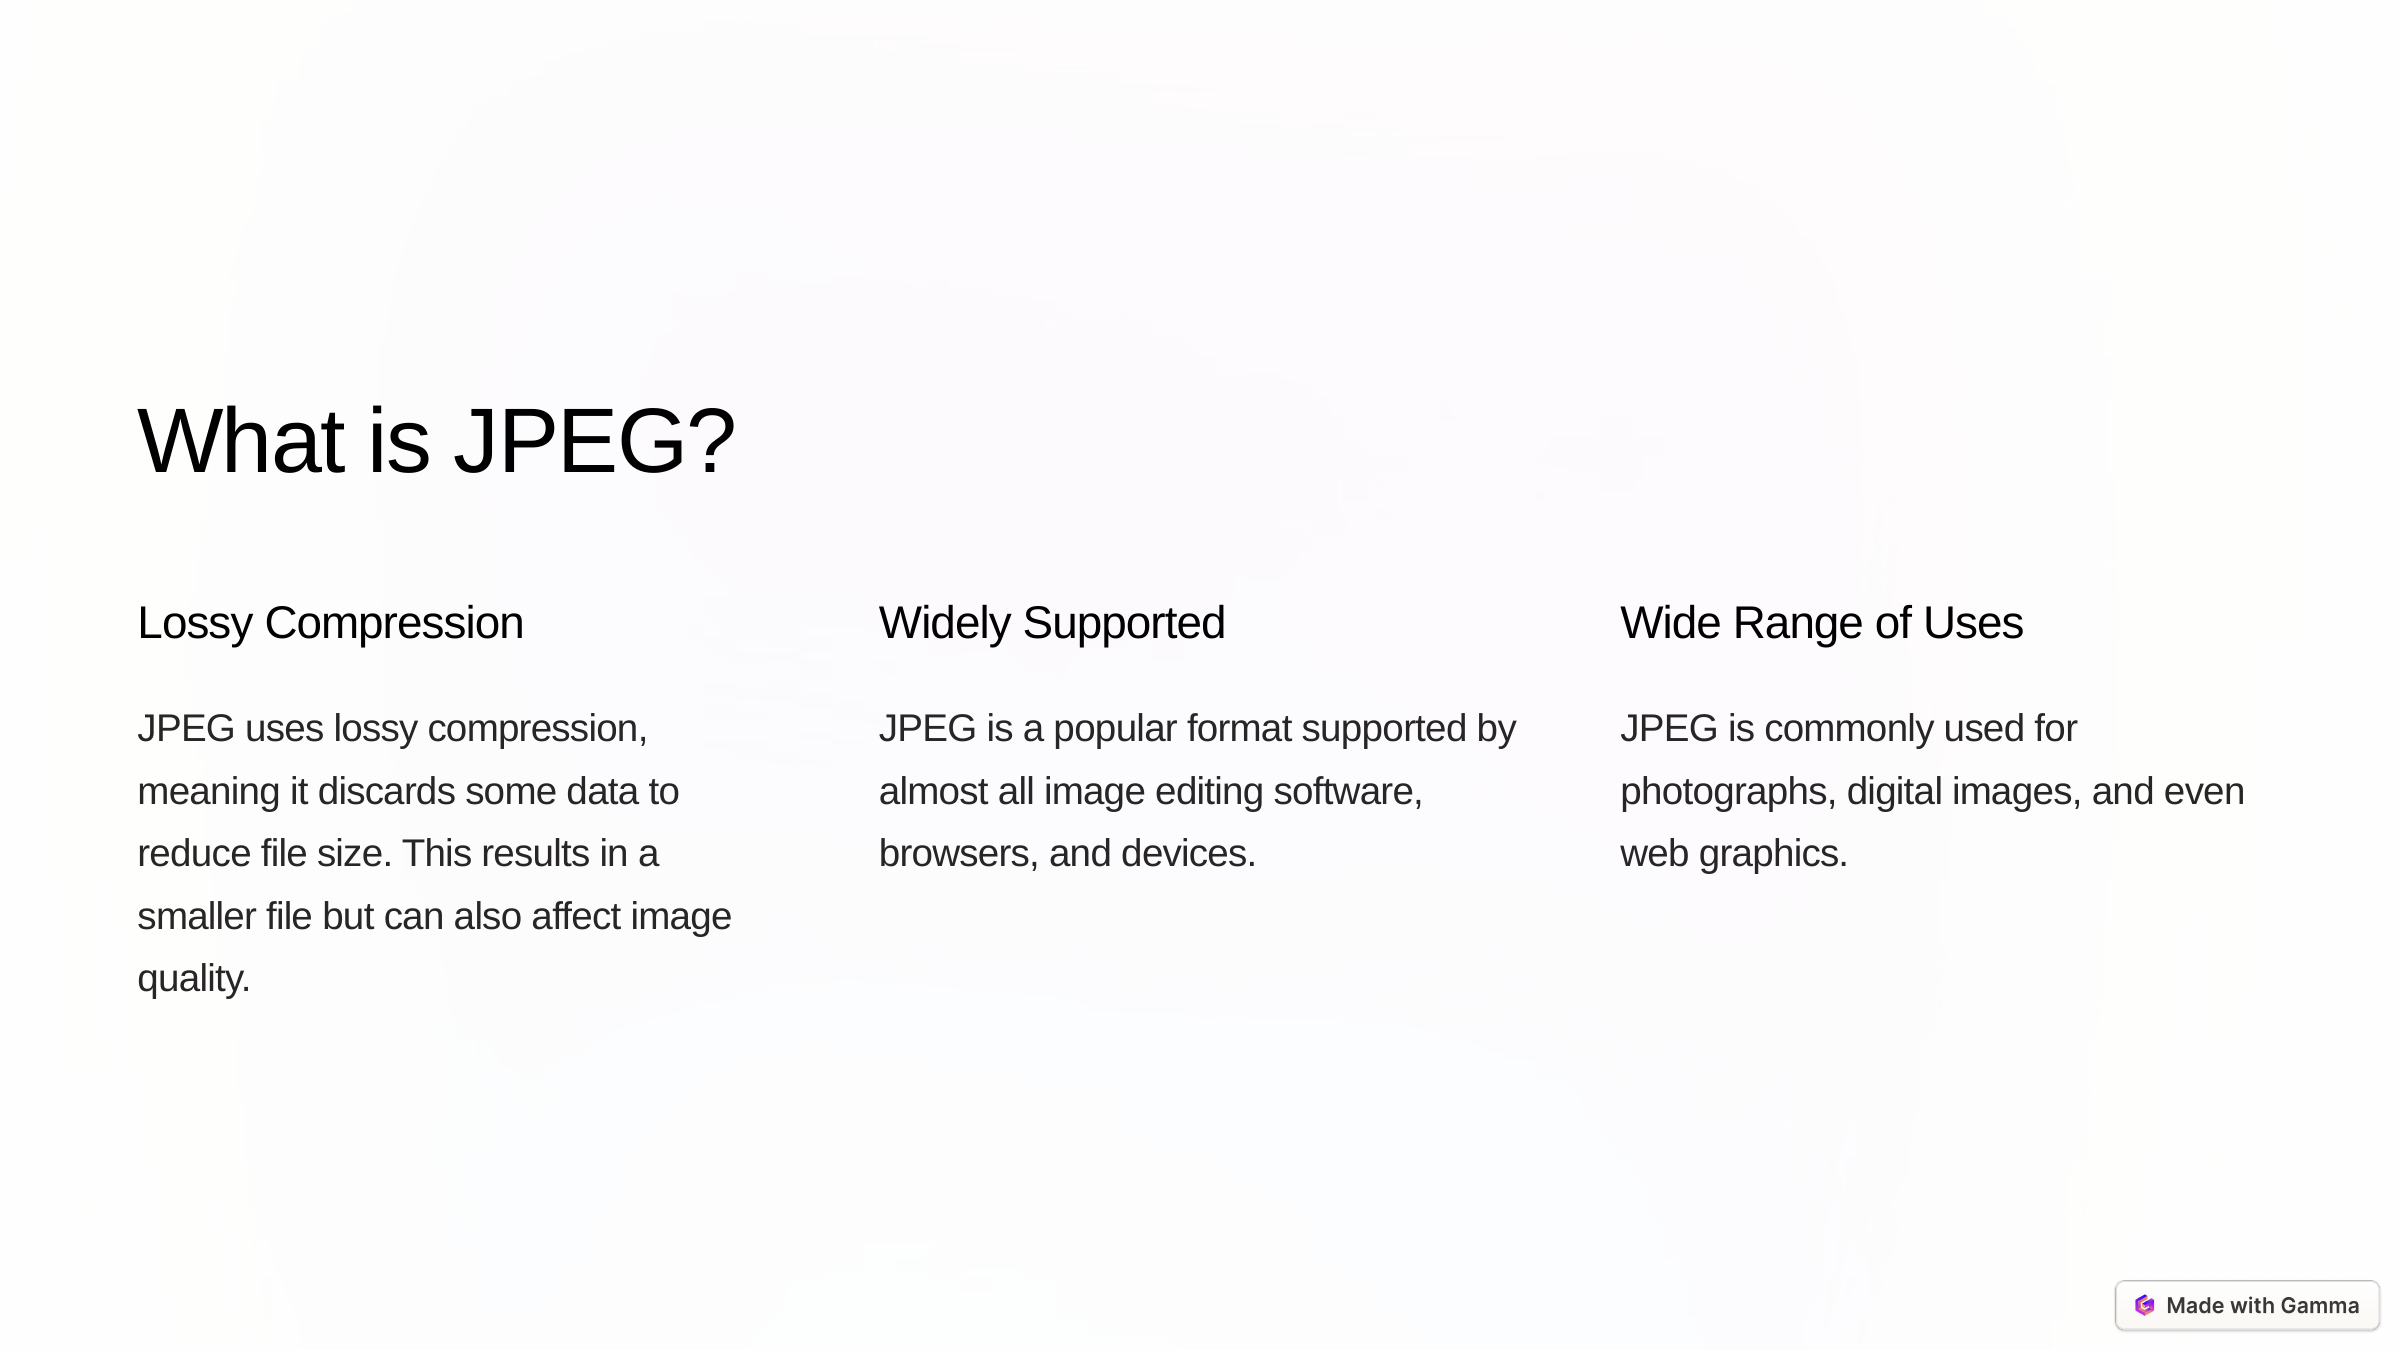

What is JPEG?
Lossy Compression
Widely Supported
Wide Range of Uses
JPEG uses lossy compression, meaning it discards some data to reduce file size. This results in a smaller file but can also affect image quality.
JPEG is a popular format supported by almost all image editing software, browsers, and devices.
JPEG is commonly used for photographs, digital images, and even web graphics.